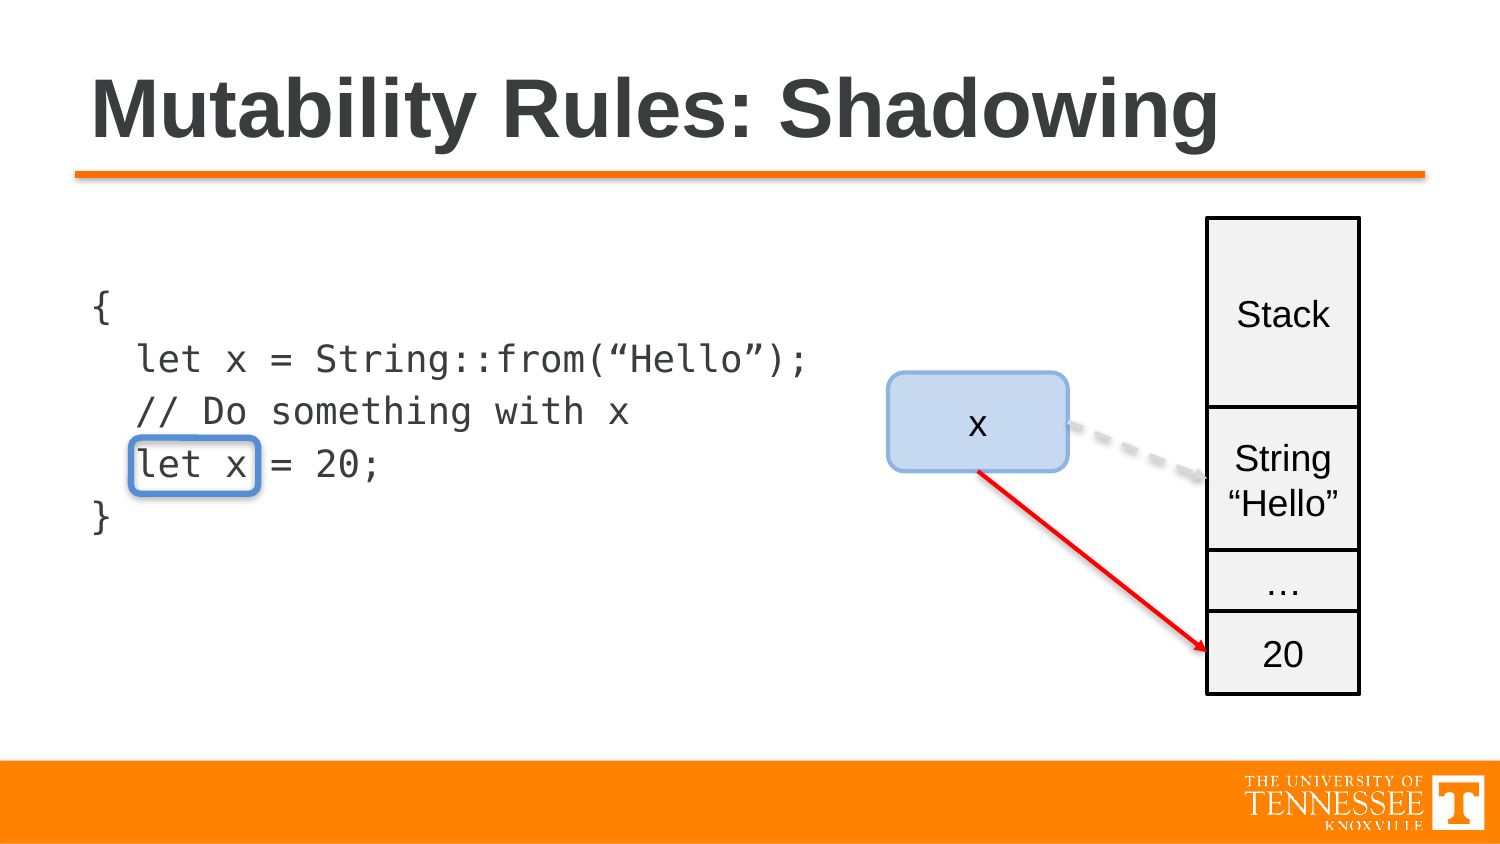

# Mutability Rules: Shadowing
Stack
{
  let x = String::from(“Hello”);
  // Do something with x
  let x = 20;
}
x
String “Hello”

…
20